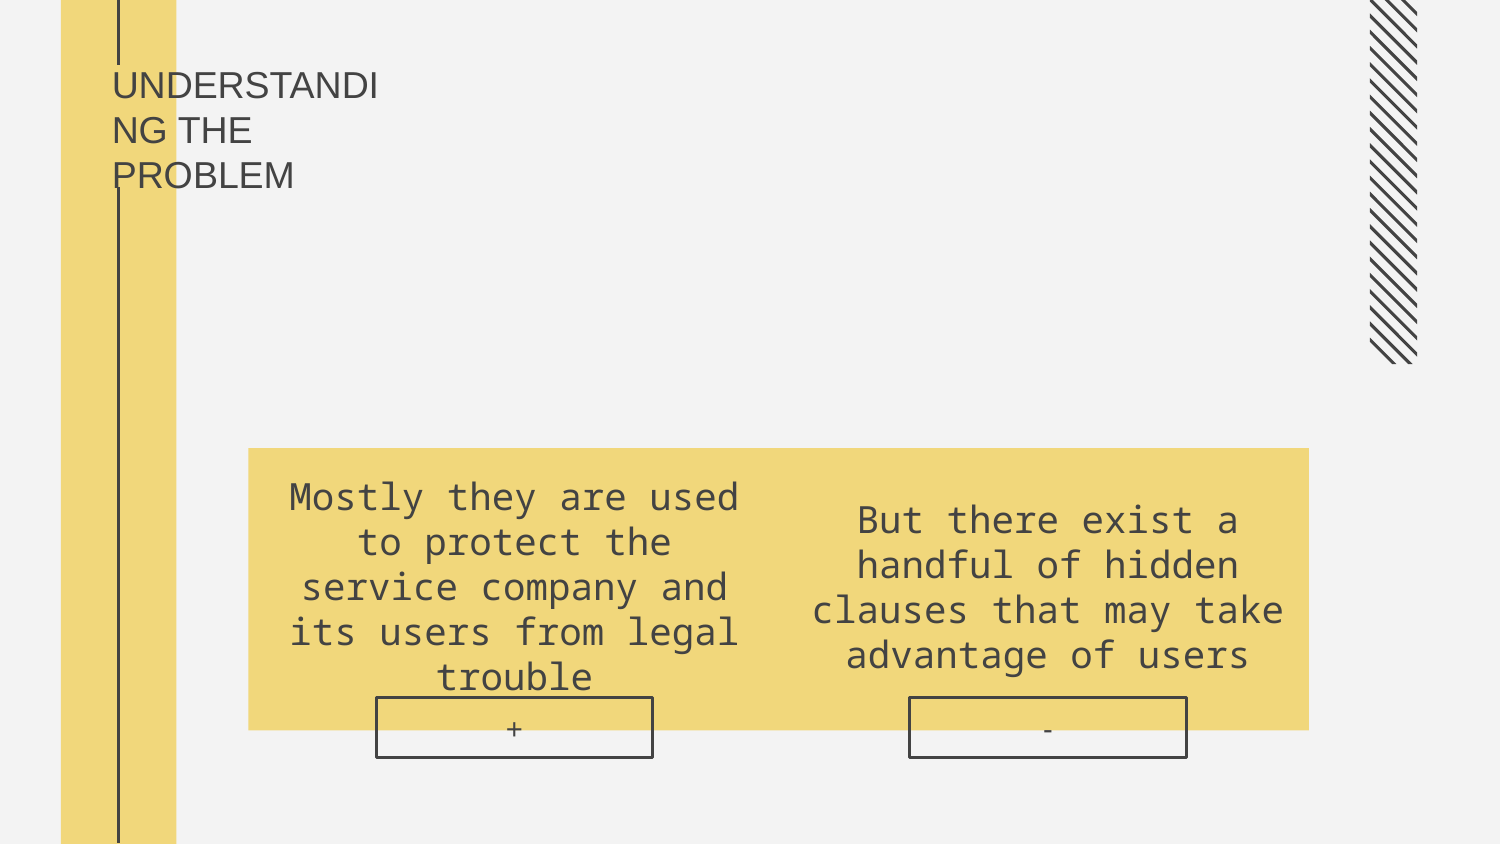

# UNDERSTANDING THE PROBLEM
Mostly they are used to protect the service company and its users from legal trouble
But there exist a handful of hidden clauses that may take advantage of users
+
-